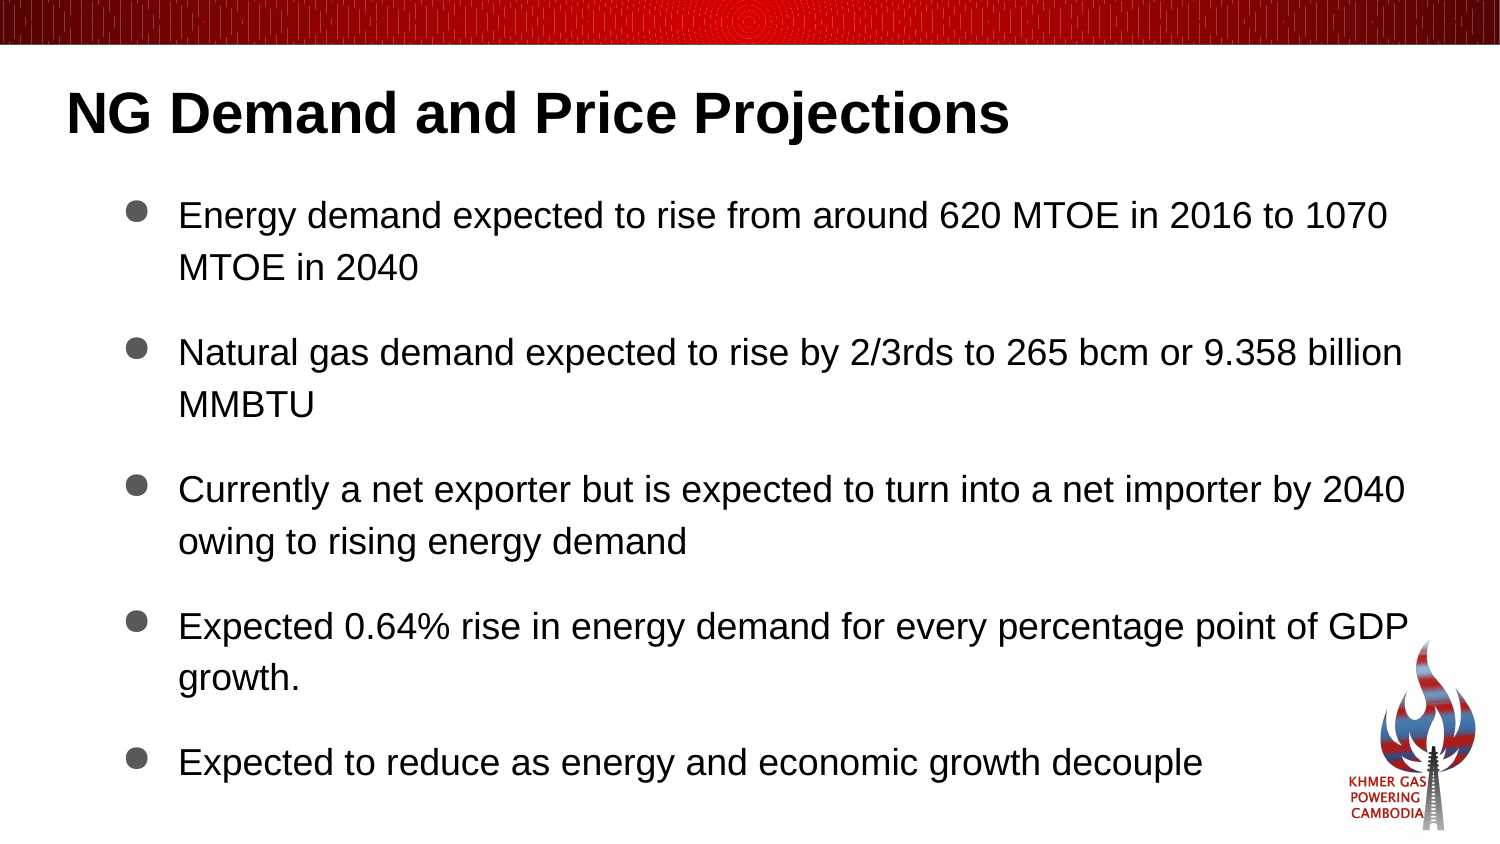

# NG Demand and Price Projections
Energy demand expected to rise from around 620 MTOE in 2016 to 1070 MTOE in 2040
Natural gas demand expected to rise by 2/3rds to 265 bcm or 9.358 billion MMBTU
Currently a net exporter but is expected to turn into a net importer by 2040 owing to rising energy demand
Expected 0.64% rise in energy demand for every percentage point of GDP growth.
Expected to reduce as energy and economic growth decouple